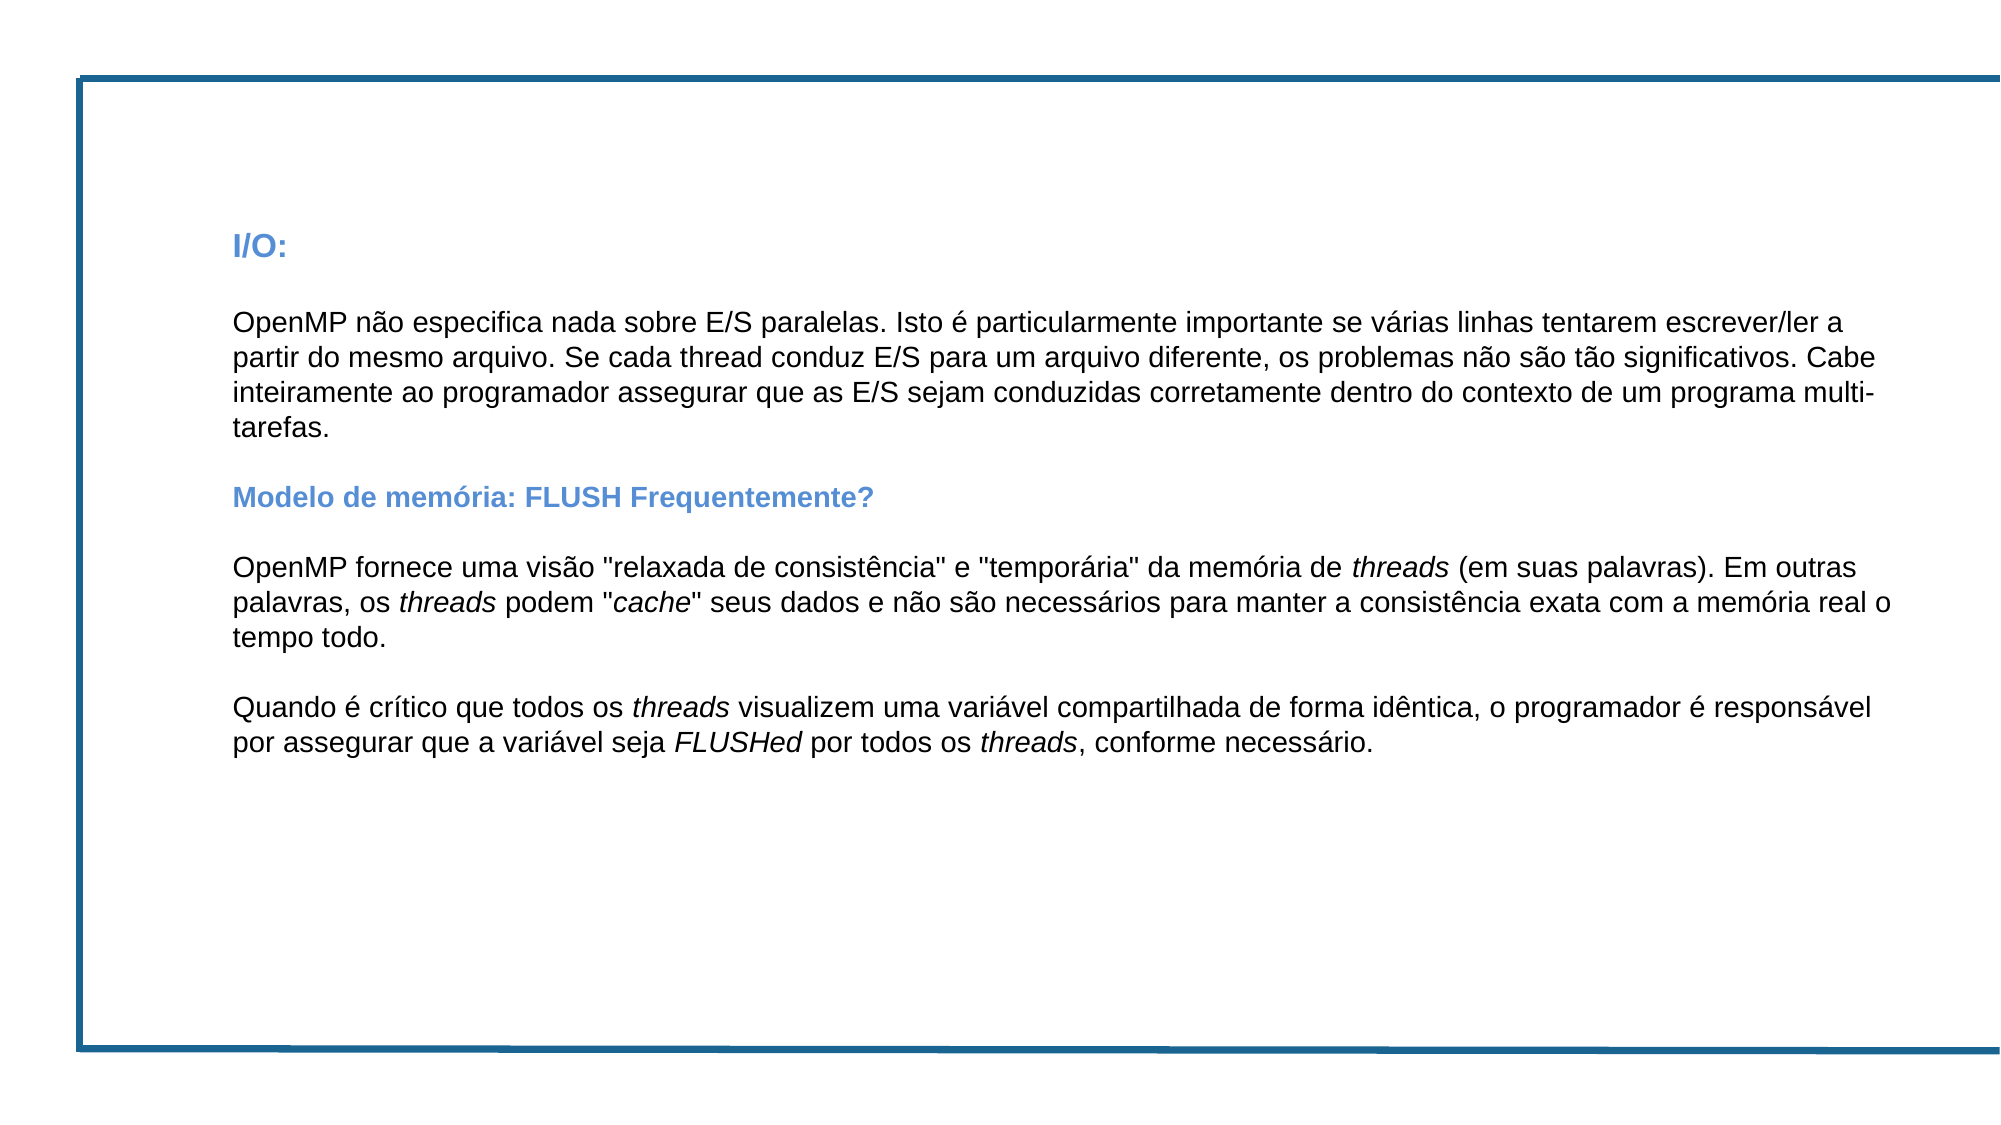

I/O:

OpenMP não especifica nada sobre E/S paralelas. Isto é particularmente importante se várias linhas tentarem escrever/ler a partir do mesmo arquivo. Se cada thread conduz E/S para um arquivo diferente, os problemas não são tão significativos. Cabe inteiramente ao programador assegurar que as E/S sejam conduzidas corretamente dentro do contexto de um programa multi-tarefas.

Modelo de memória: FLUSH Frequentemente?

OpenMP fornece uma visão "relaxada de consistência" e "temporária" da memória de threads (em suas palavras). Em outras palavras, os threads podem "cache" seus dados e não são necessários para manter a consistência exata com a memória real o tempo todo.

Quando é crítico que todos os threads visualizem uma variável compartilhada de forma idêntica, o programador é responsável por assegurar que a variável seja FLUSHed por todos os threads, conforme necessário.